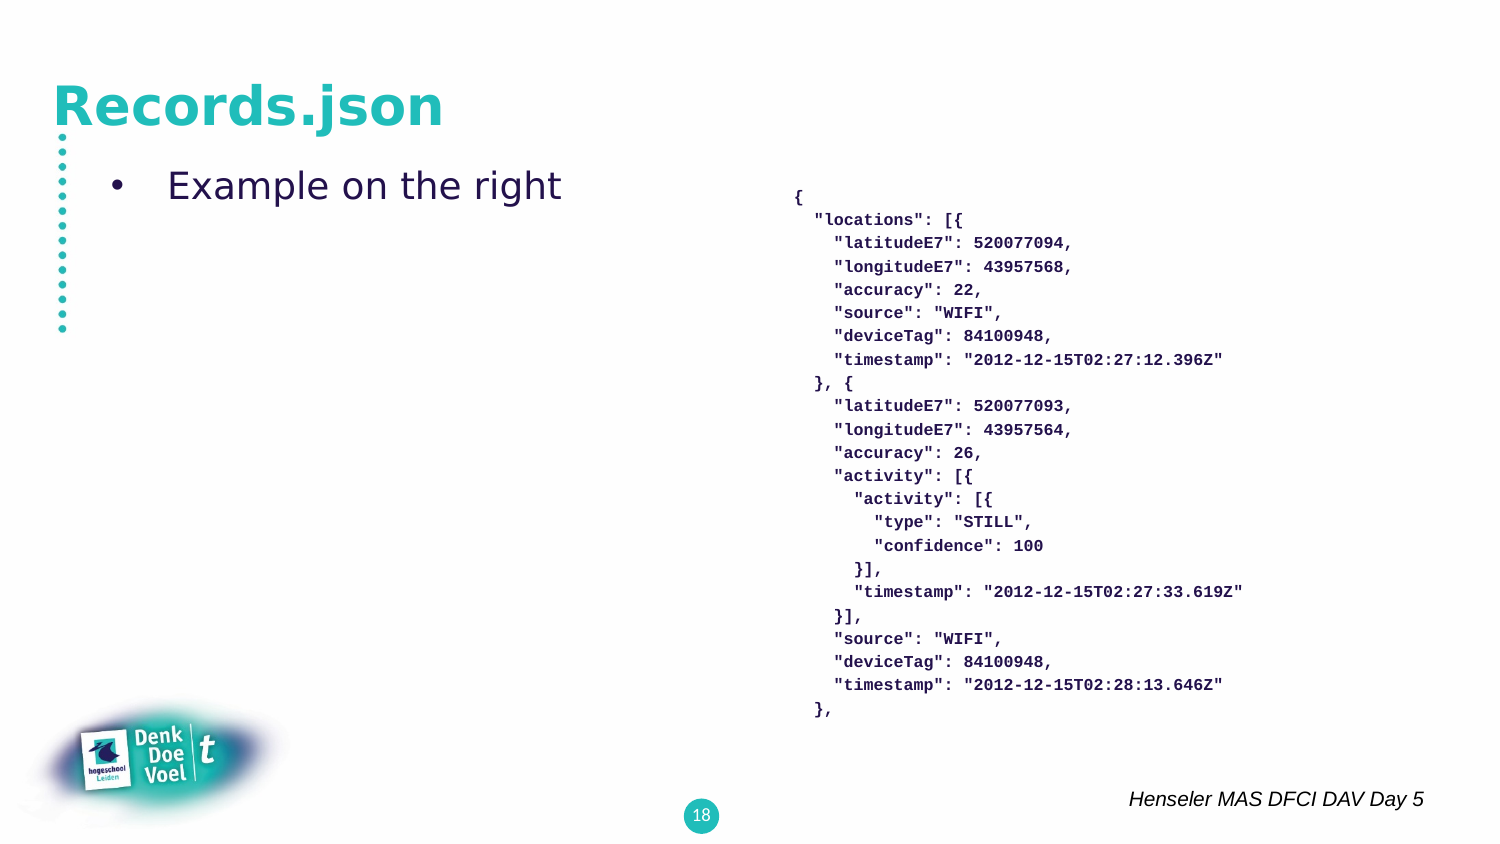

# Records.json
Example on the right

{
  "locations": [{
    "latitudeE7": 520077094,
    "longitudeE7": 43957568,
    "accuracy": 22,
    "source": "WIFI",
    "deviceTag": 84100948,
    "timestamp": "2012-12-15T02:27:12.396Z"
  }, {
    "latitudeE7": 520077093,
    "longitudeE7": 43957564,
    "accuracy": 26,
    "activity": [{
      "activity": [{
        "type": "STILL",
        "confidence": 100
      }],
      "timestamp": "2012-12-15T02:27:33.619Z"
    }],
    "source": "WIFI",
    "deviceTag": 84100948,
    "timestamp": "2012-12-15T02:28:13.646Z"
  },